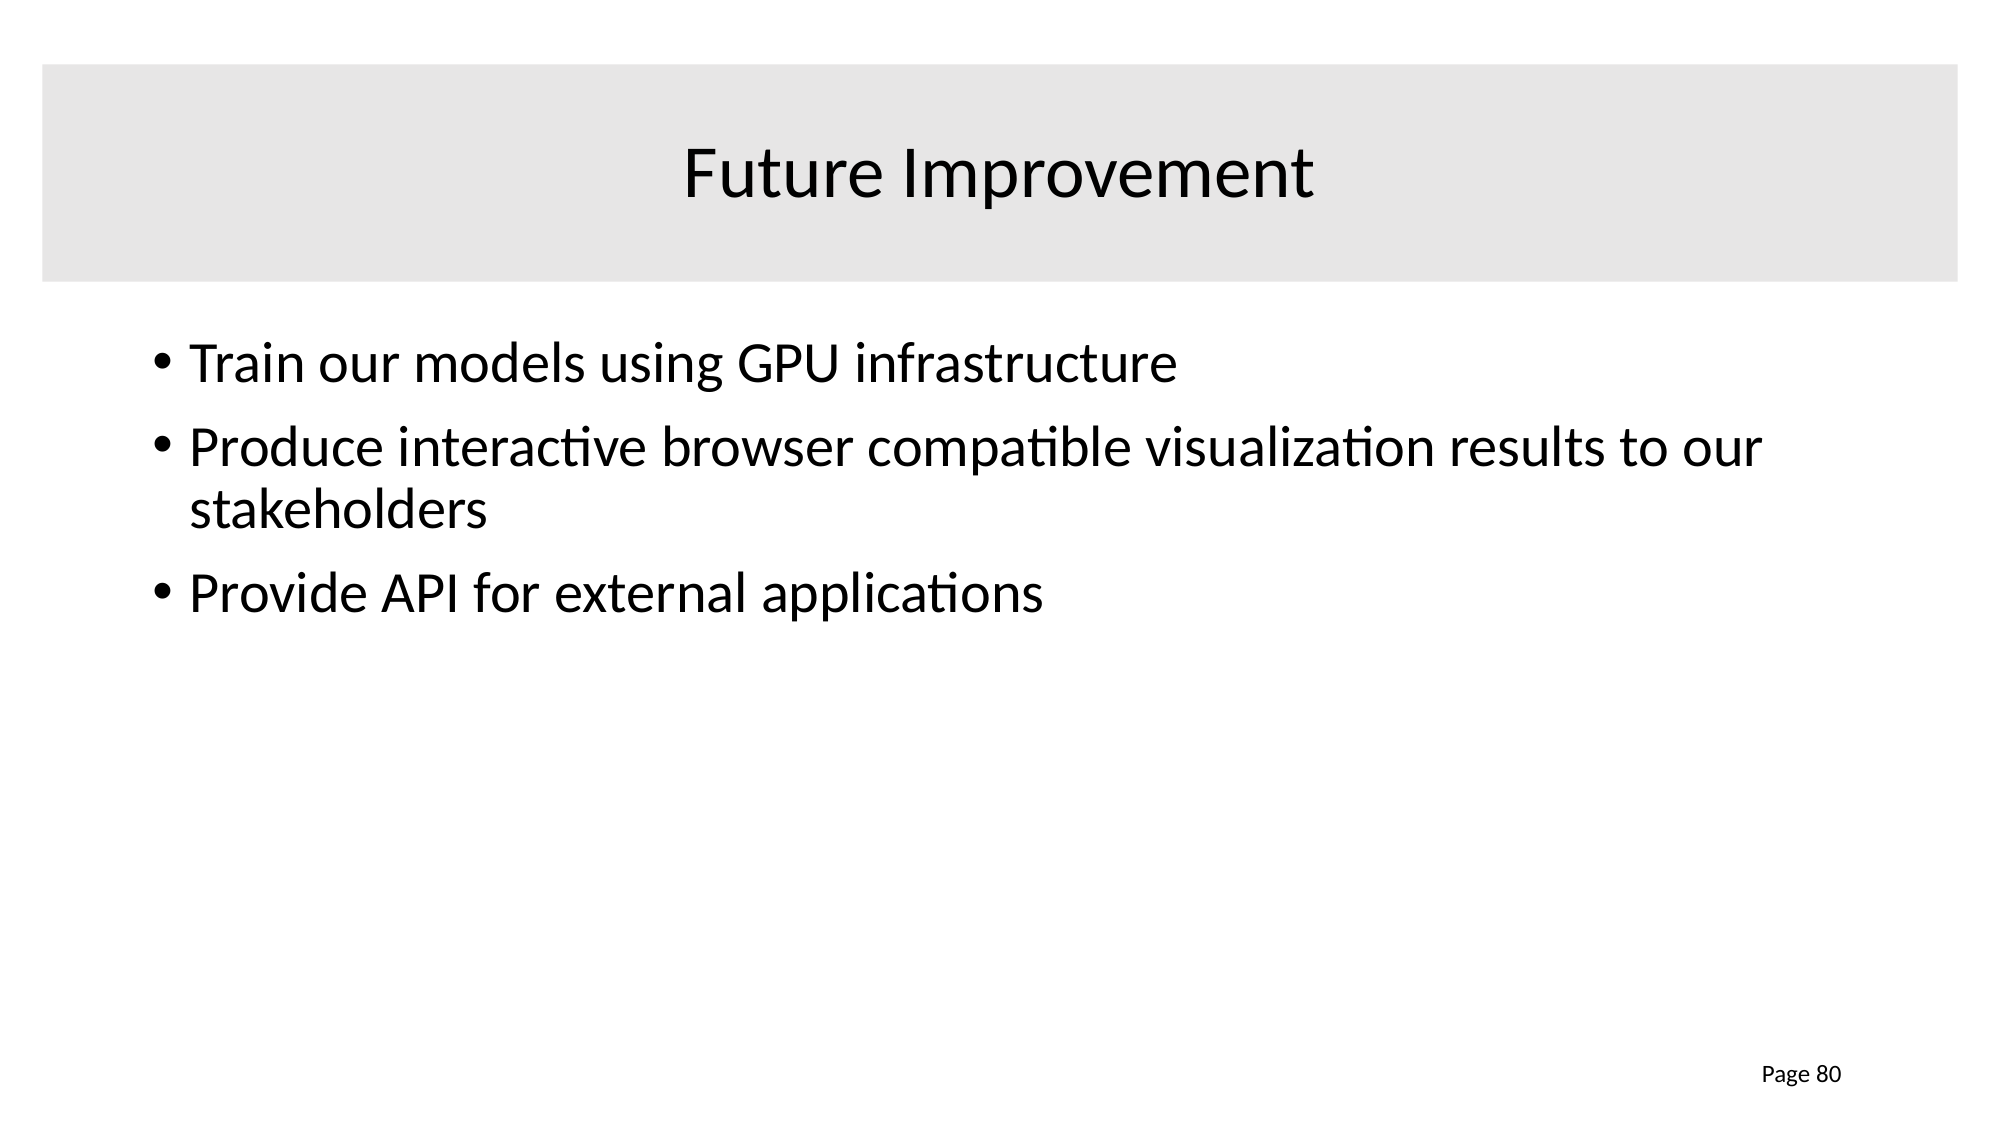

Future Improvement
Train our models using GPU infrastructure
Produce interactive browser compatible visualization results to our stakeholders
Provide API for external applications

Page 80